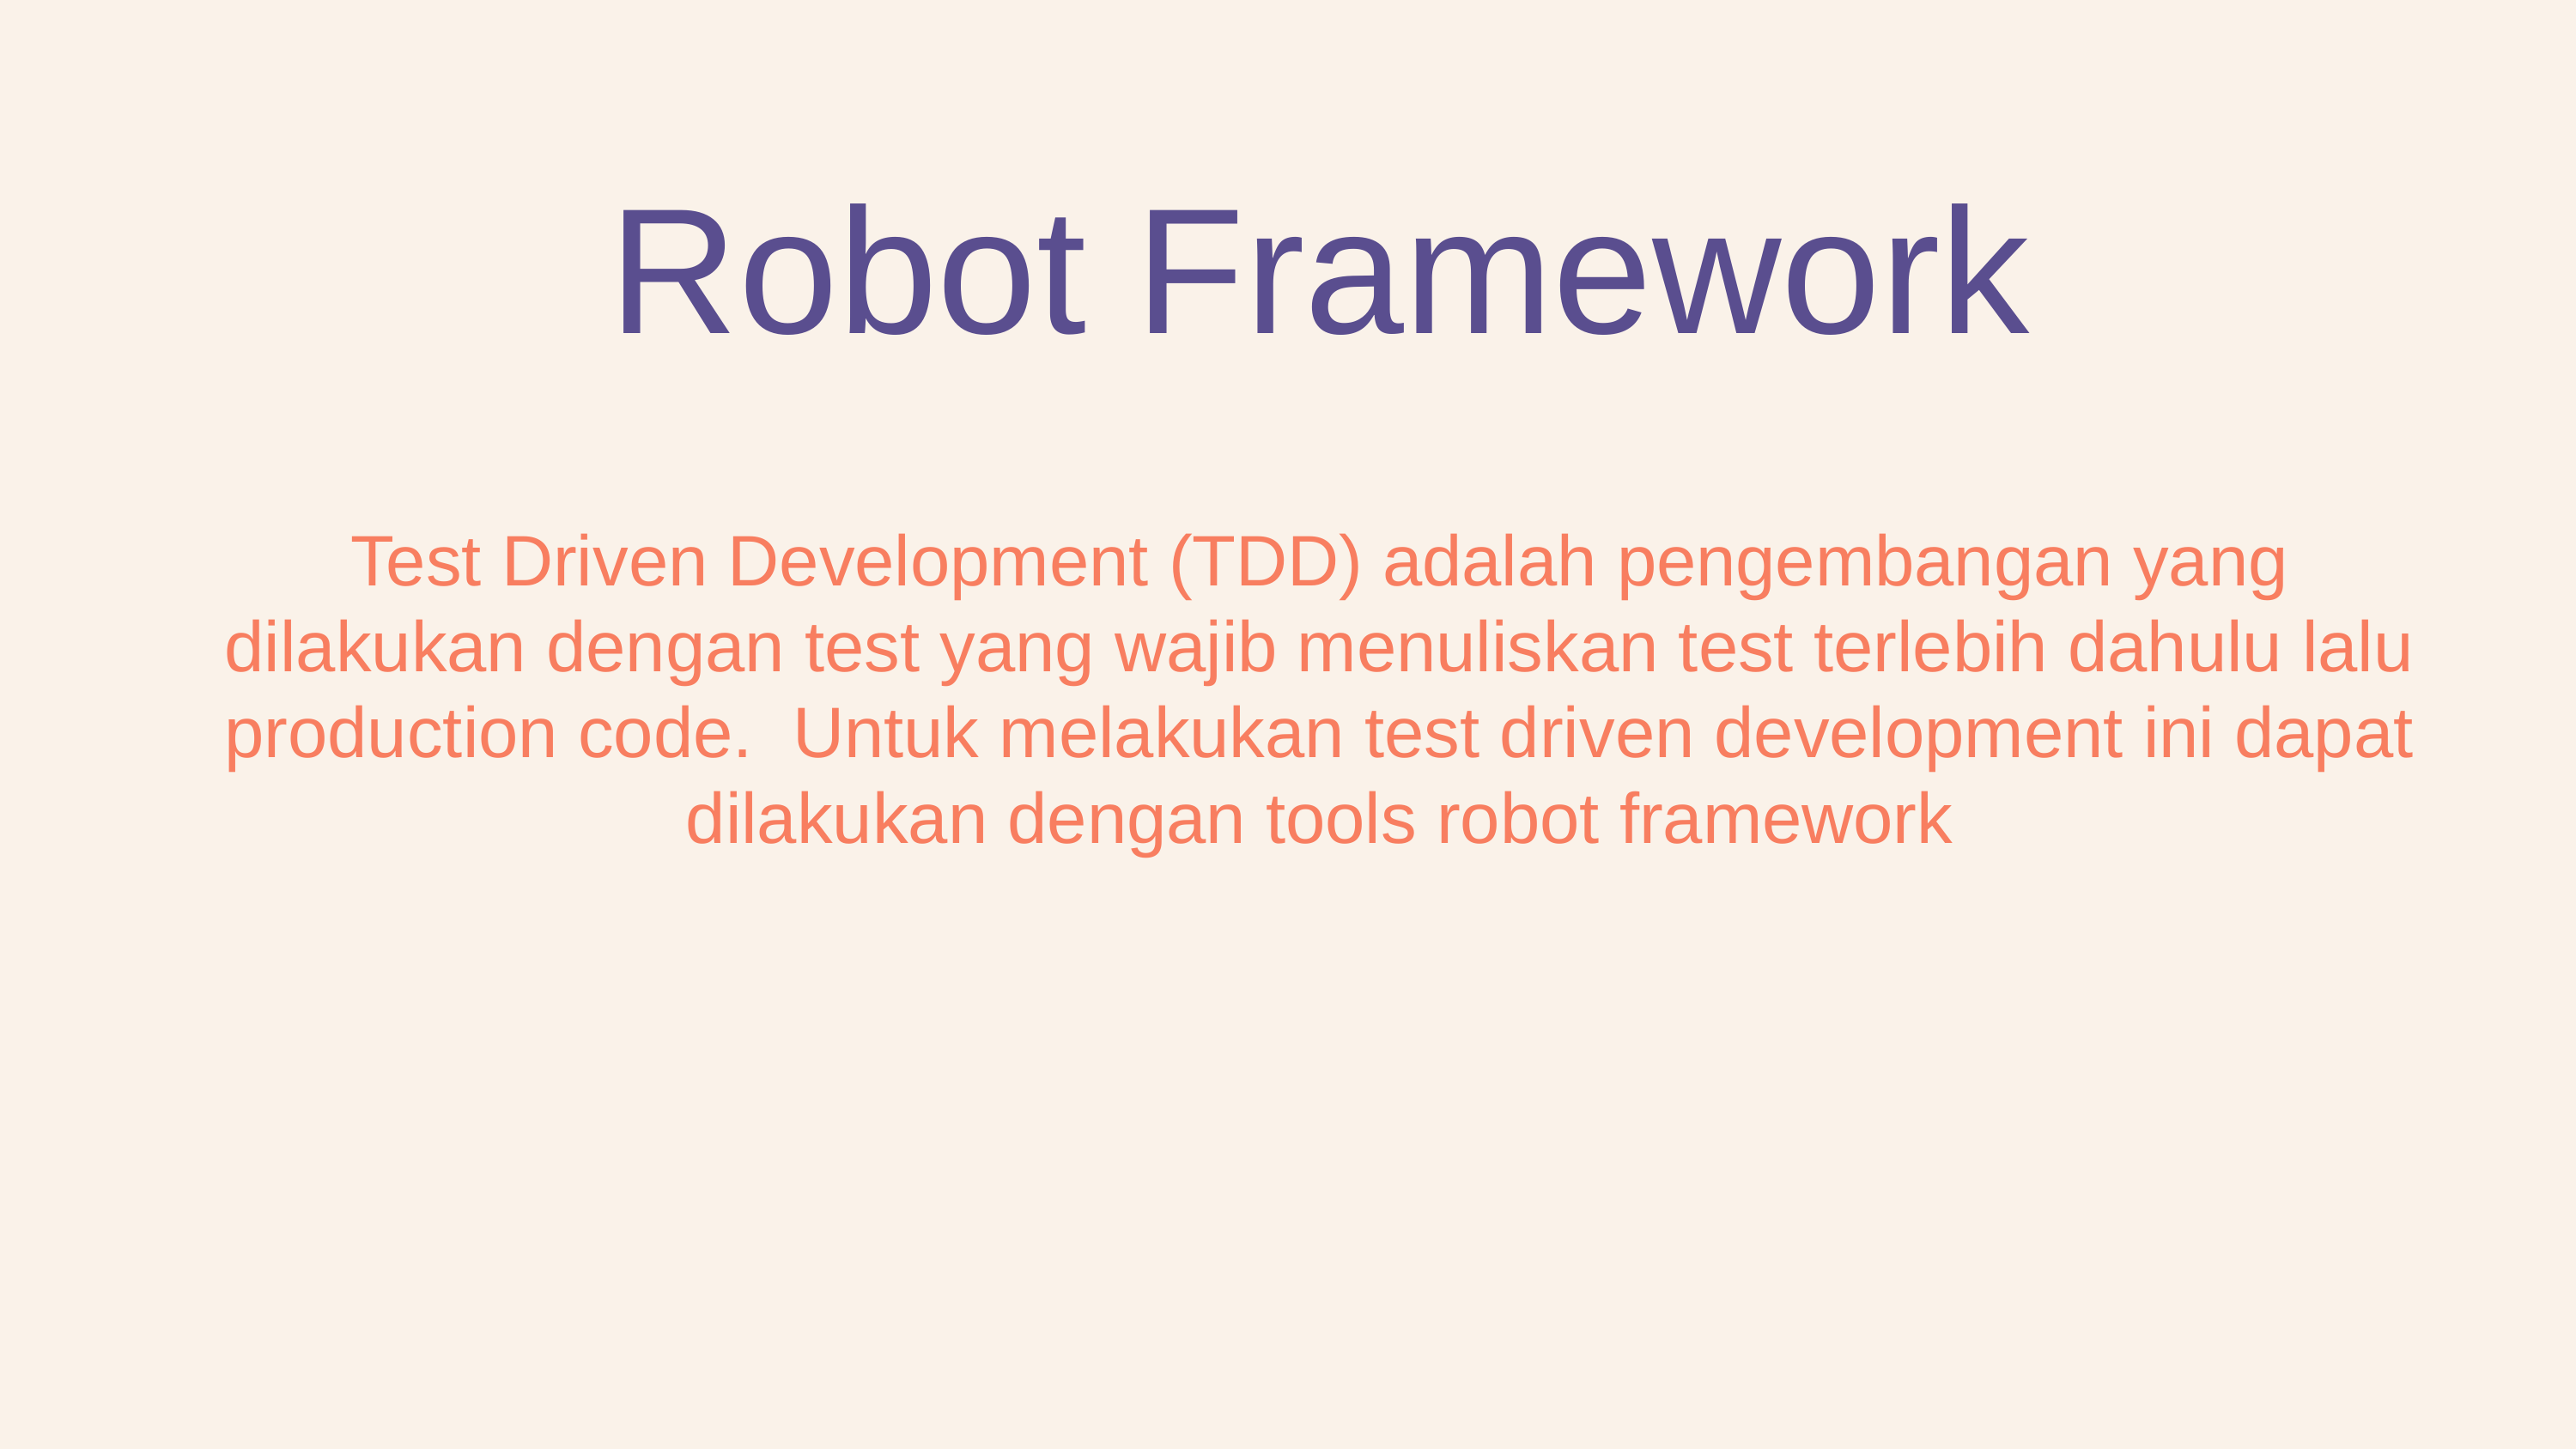

Robot Framework
Test Driven Development (TDD) adalah pengembangan yang dilakukan dengan test yang wajib menuliskan test terlebih dahulu lalu production code.  Untuk melakukan test driven development ini dapat dilakukan dengan tools robot framework